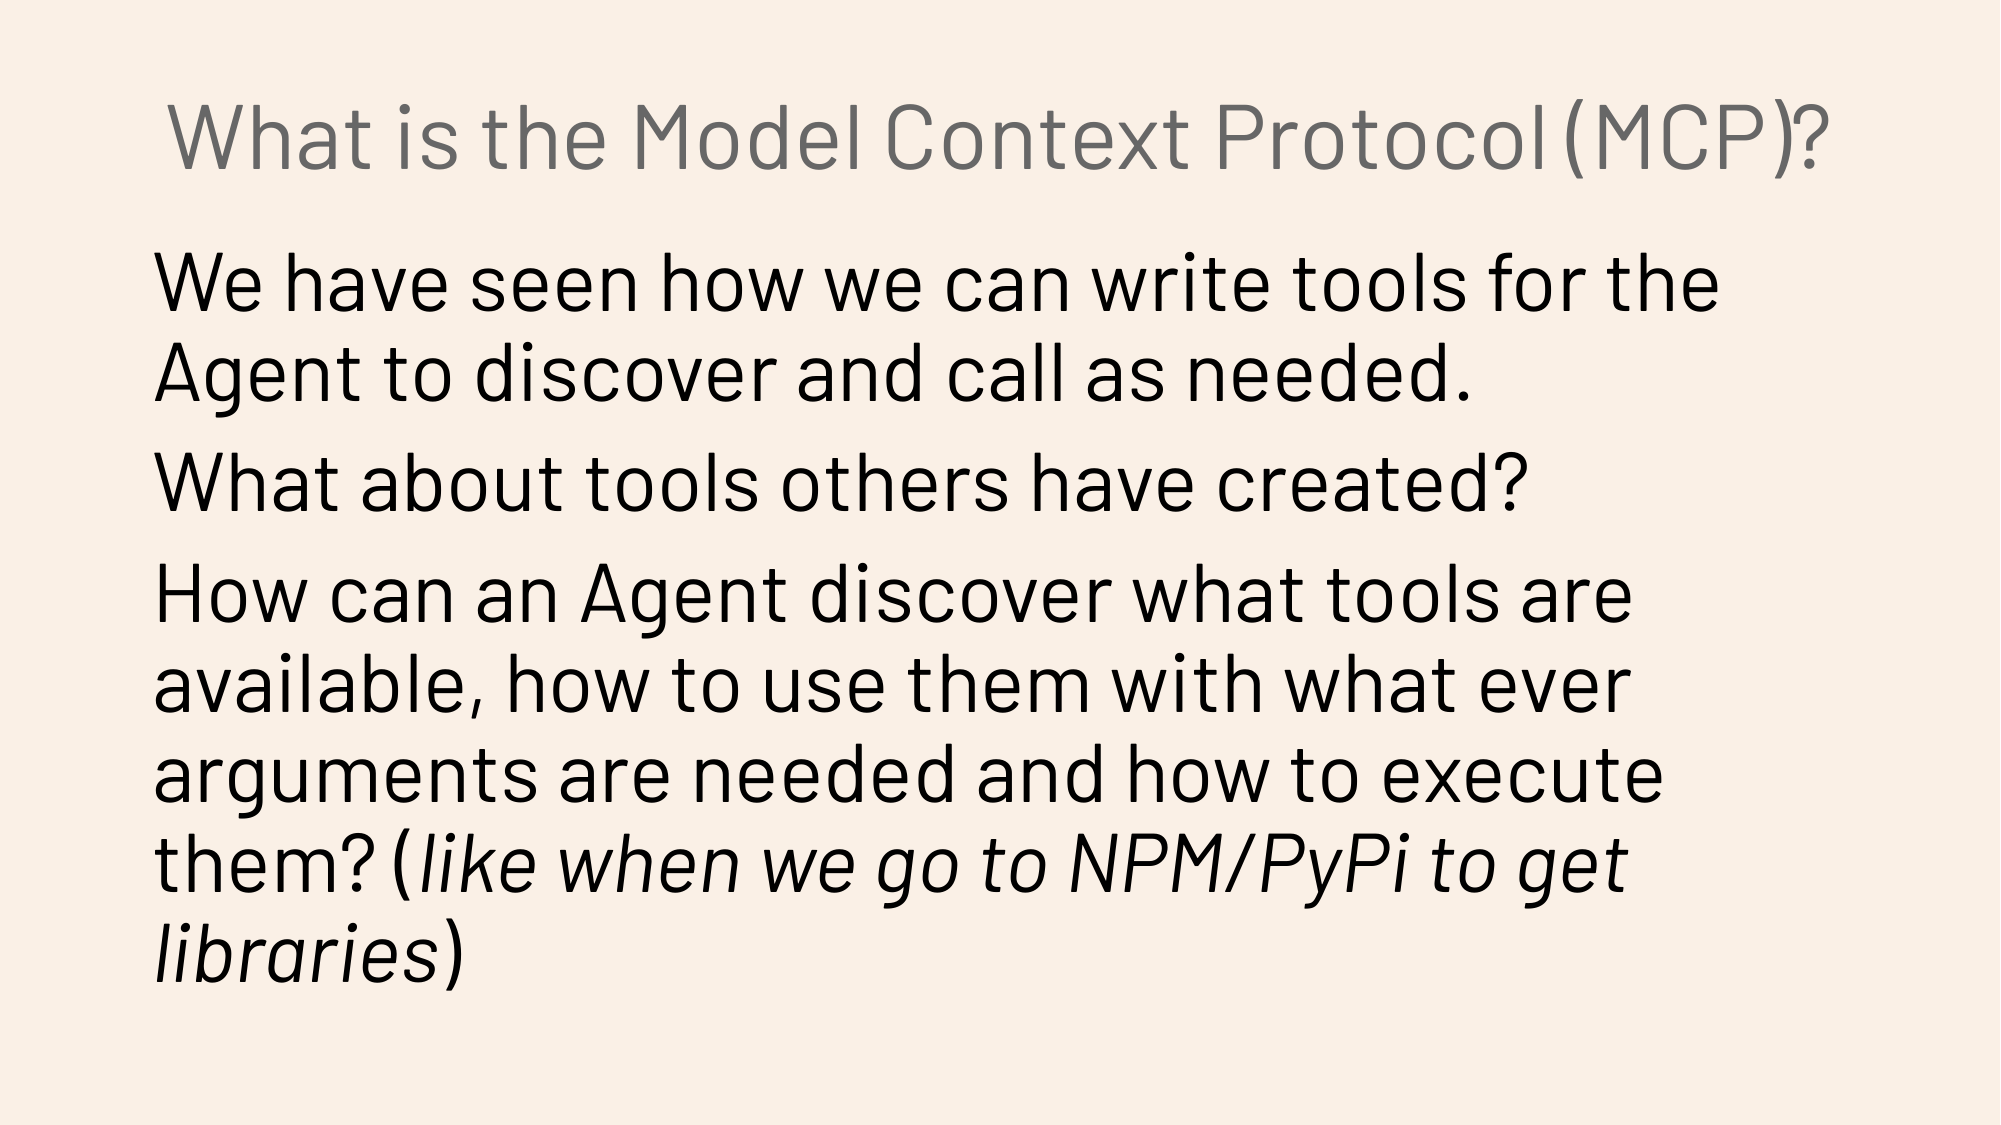

# What is the Model Context Protocol (MCP)?
We have seen how we can write tools for the Agent to discover and call as needed.
What about tools others have created?
How can an Agent discover what tools are available, how to use them with what ever arguments are needed and how to execute them? (like when we go to NPM/PyPi to get libraries)